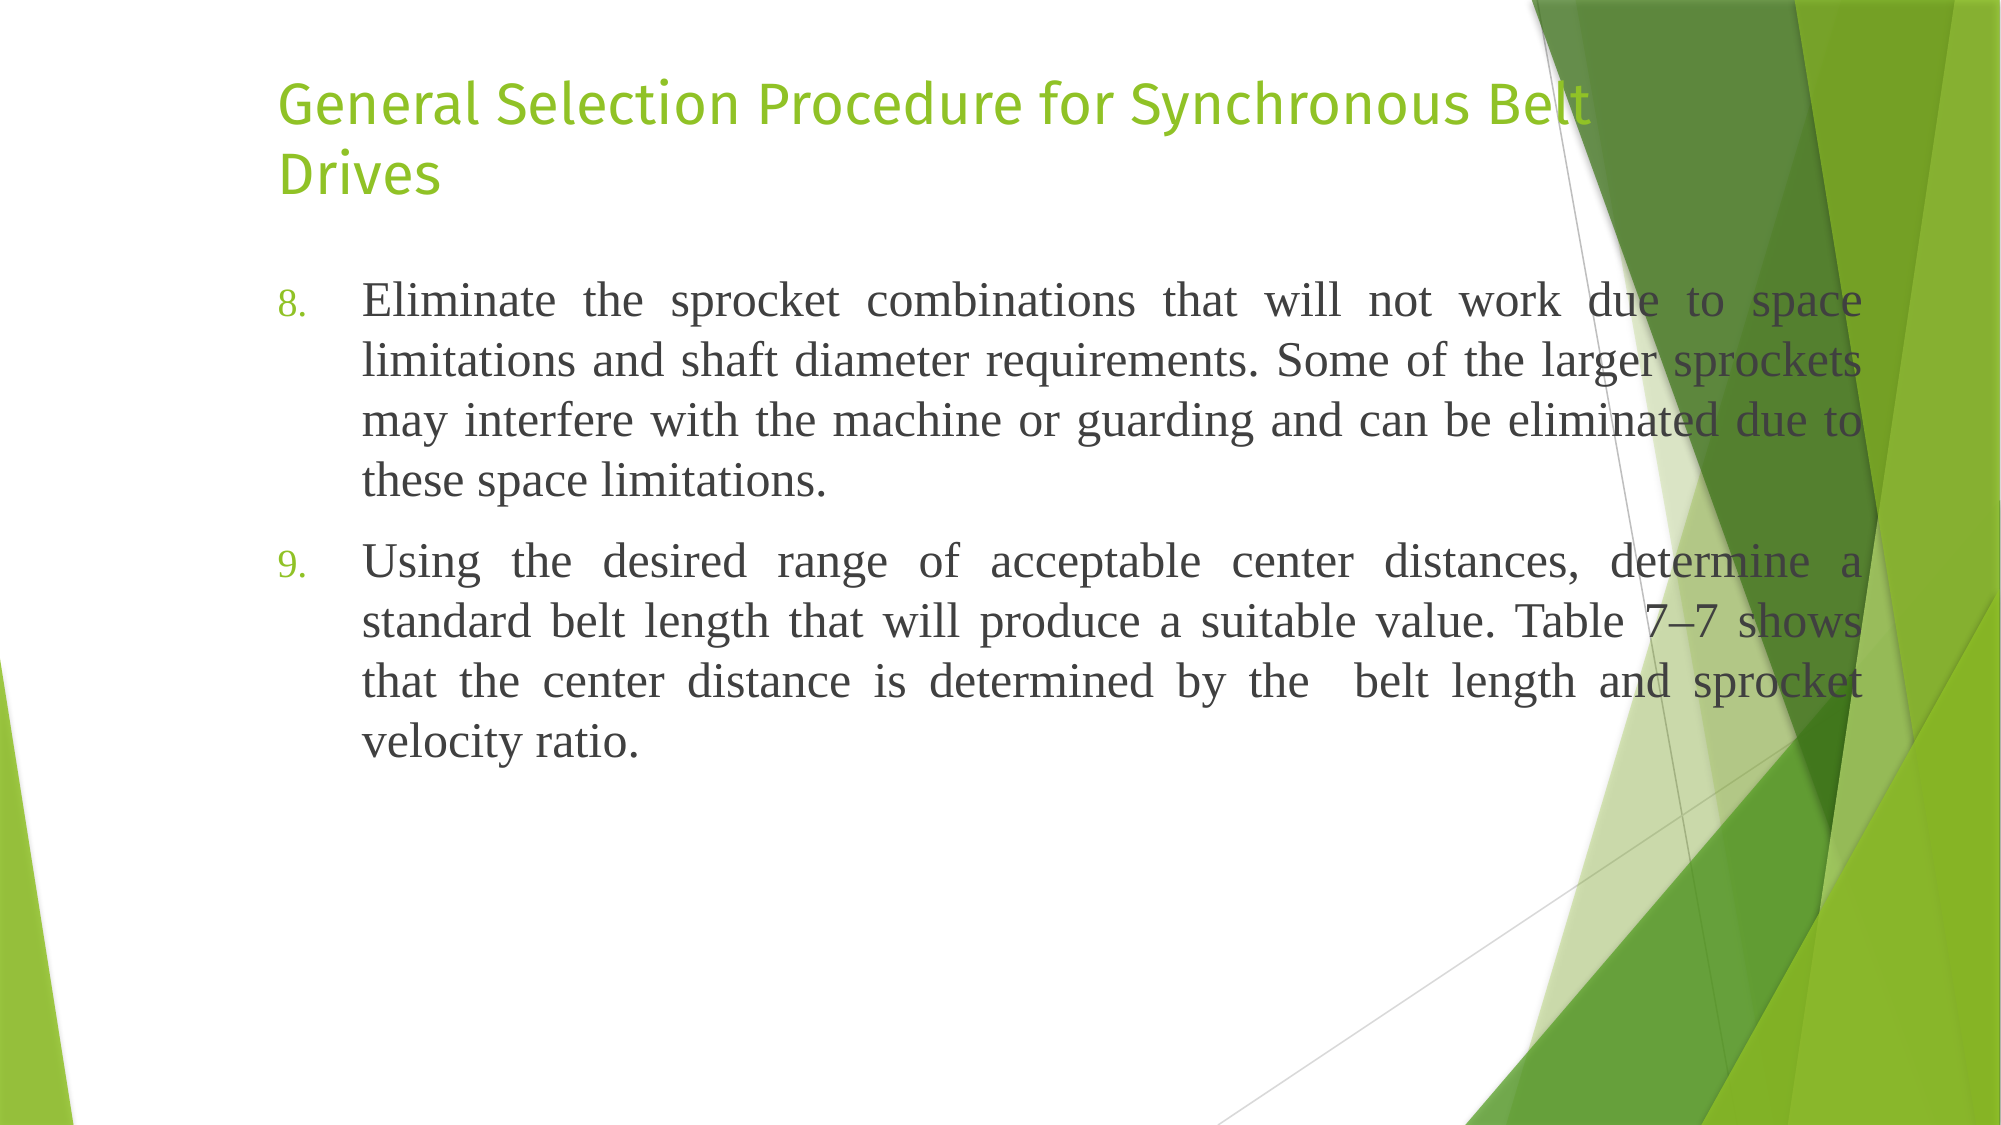

# General Selection Procedure for Synchronous Belt Drives
Eliminate the sprocket combinations that will not work due to space limitations and shaft diameter requirements. Some of the larger sprockets may interfere with the machine or guarding and can be eliminated due to these space limitations.
Using the desired range of acceptable center distances, determine a standard belt length that will produce a suitable value. Table 7–7 shows that the center distance is determined by the  belt length and sprocket velocity ratio.